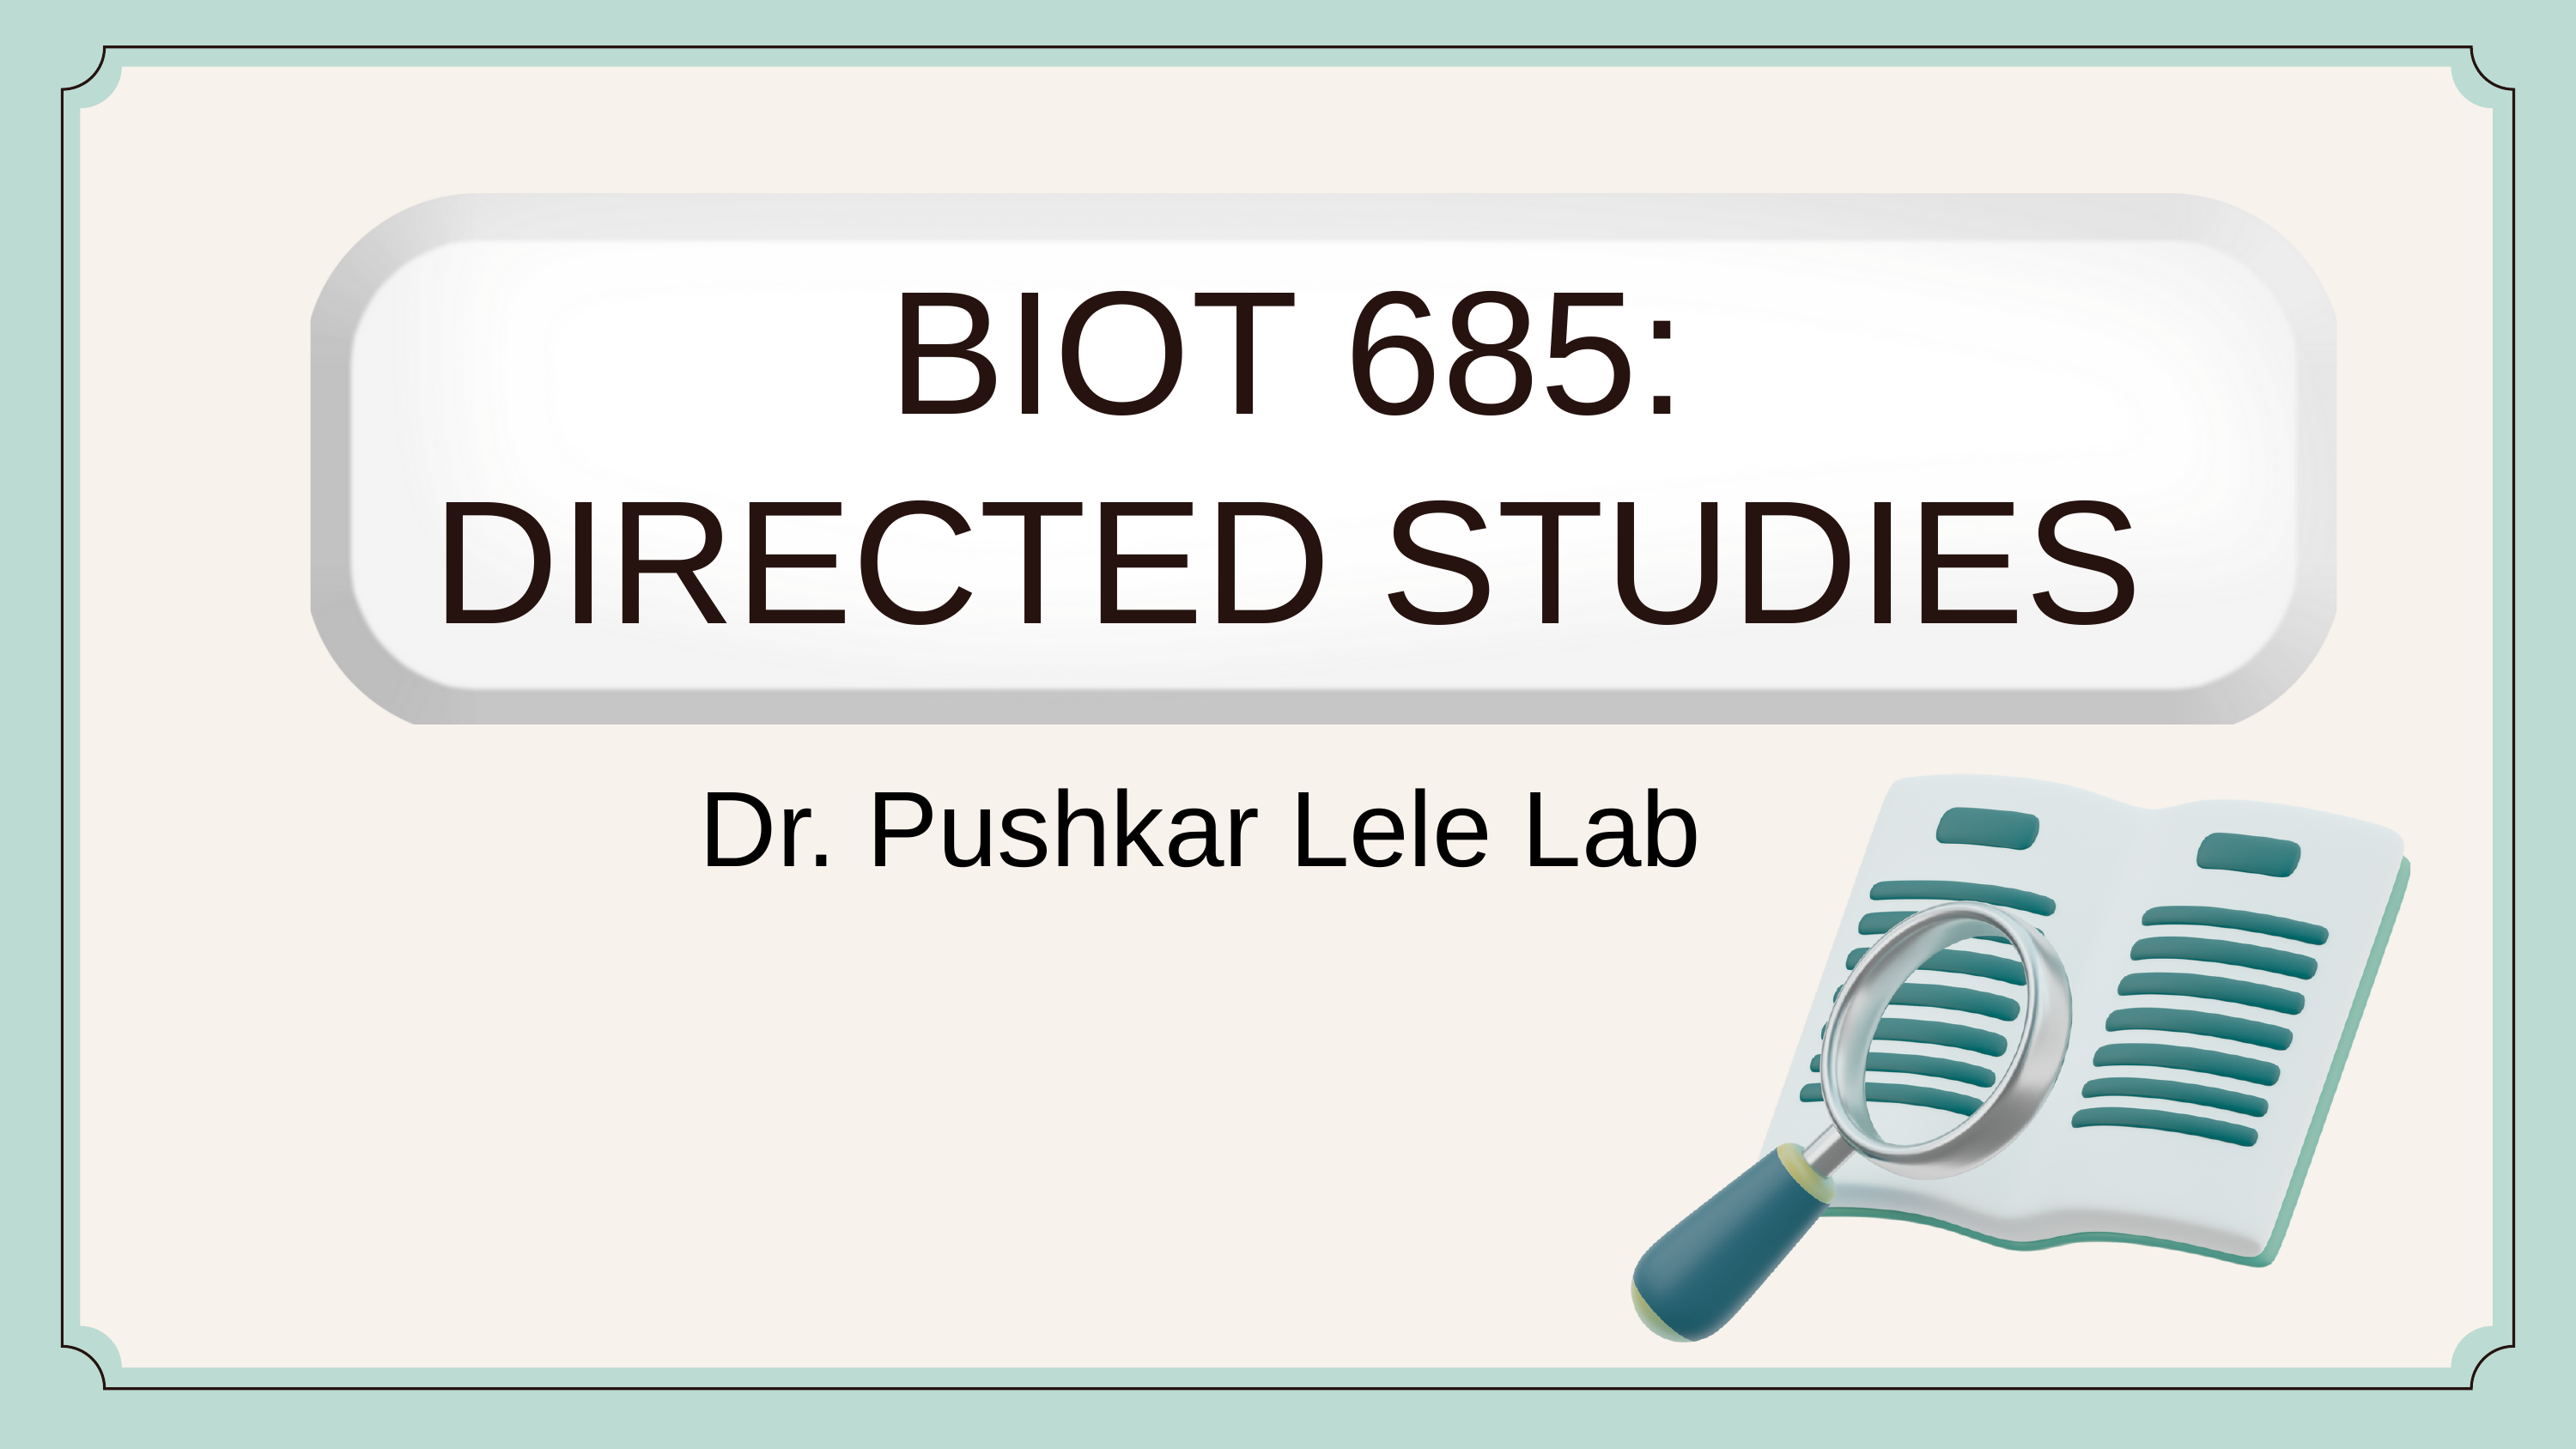

BIOT 685:
DIRECTED STUDIES
Dr. Pushkar Lele Lab